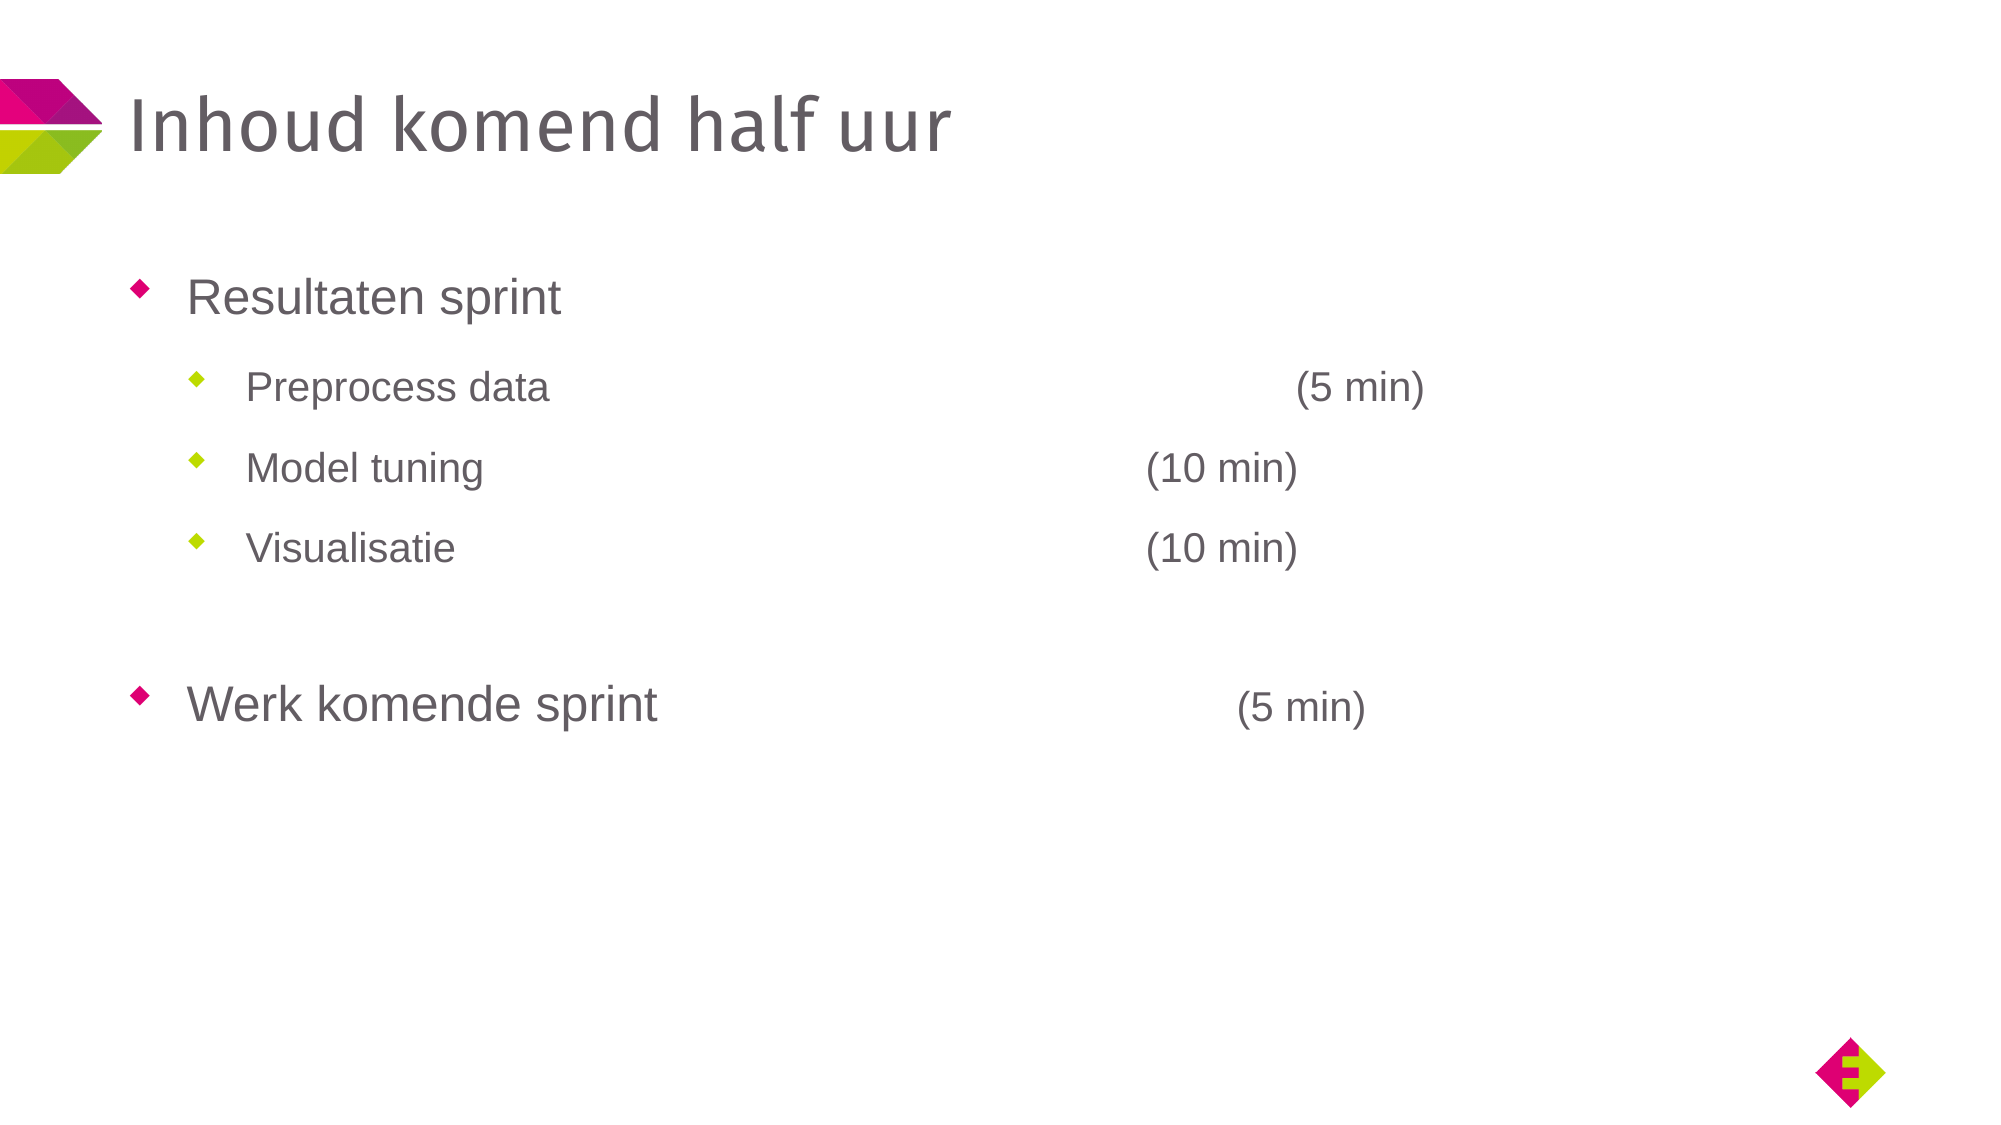

# Inhoud komend half uur
Resultaten sprint
Preprocess data					(5 min)
Model tuning					(10 min)
Visualisatie					(10 min)

Werk komende sprint				(5 min)